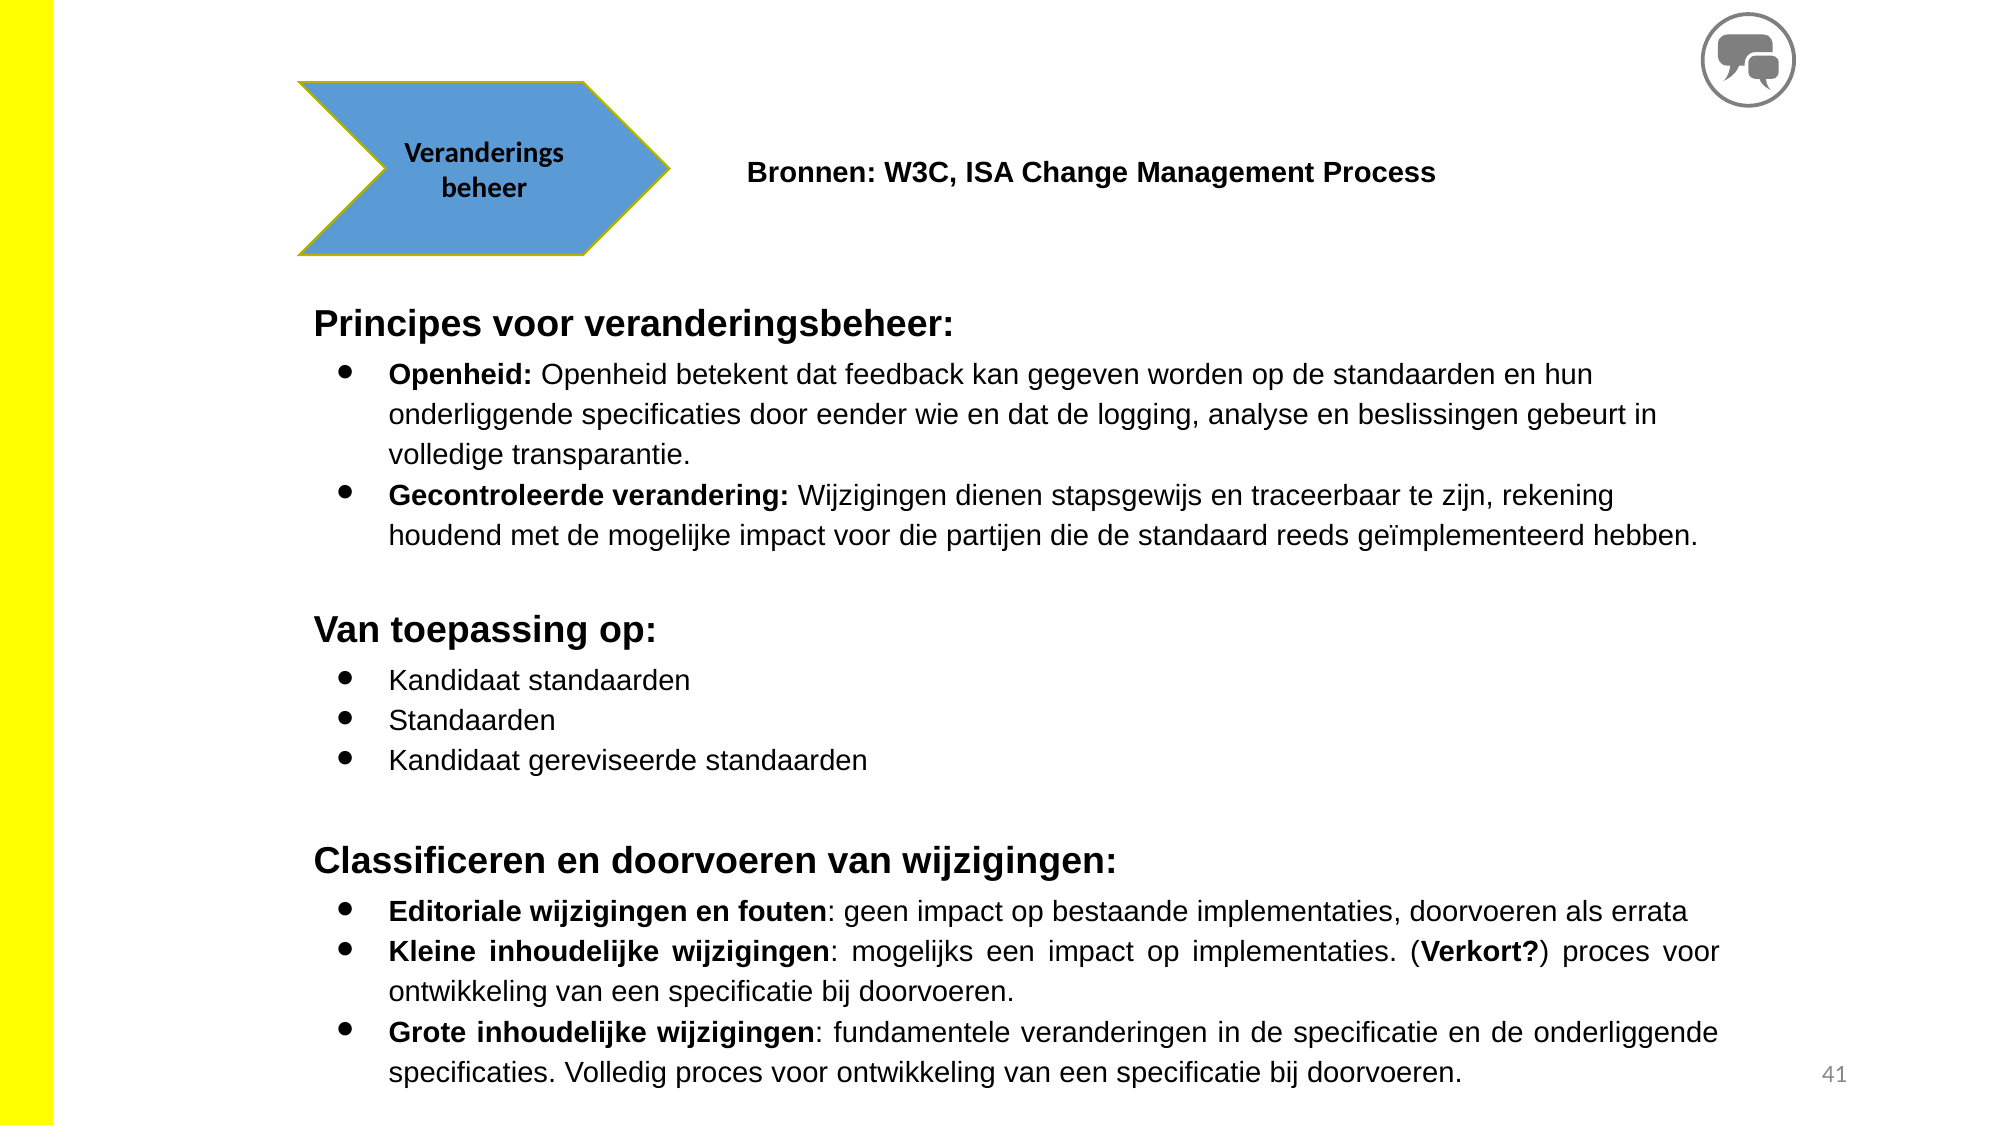

Veranderingsbeheer
Bronnen: W3C, ISA Change Management Process
Principes voor veranderingsbeheer:
Openheid: Openheid betekent dat feedback kan gegeven worden op de standaarden en hun onderliggende specificaties door eender wie en dat de logging, analyse en beslissingen gebeurt in volledige transparantie.
Gecontroleerde verandering: Wijzigingen dienen stapsgewijs en traceerbaar te zijn, rekening houdend met de mogelijke impact voor die partijen die de standaard reeds geïmplementeerd hebben.

Van toepassing op:
Kandidaat standaarden
Standaarden
Kandidaat gereviseerde standaarden

Classificeren en doorvoeren van wijzigingen:
Editoriale wijzigingen en fouten: geen impact op bestaande implementaties, doorvoeren als errata
Kleine inhoudelijke wijzigingen: mogelijks een impact op implementaties. (Verkort?) proces voor ontwikkeling van een specificatie bij doorvoeren.
Grote inhoudelijke wijzigingen: fundamentele veranderingen in de specificatie en de onderliggende specificaties. Volledig proces voor ontwikkeling van een specificatie bij doorvoeren.
41